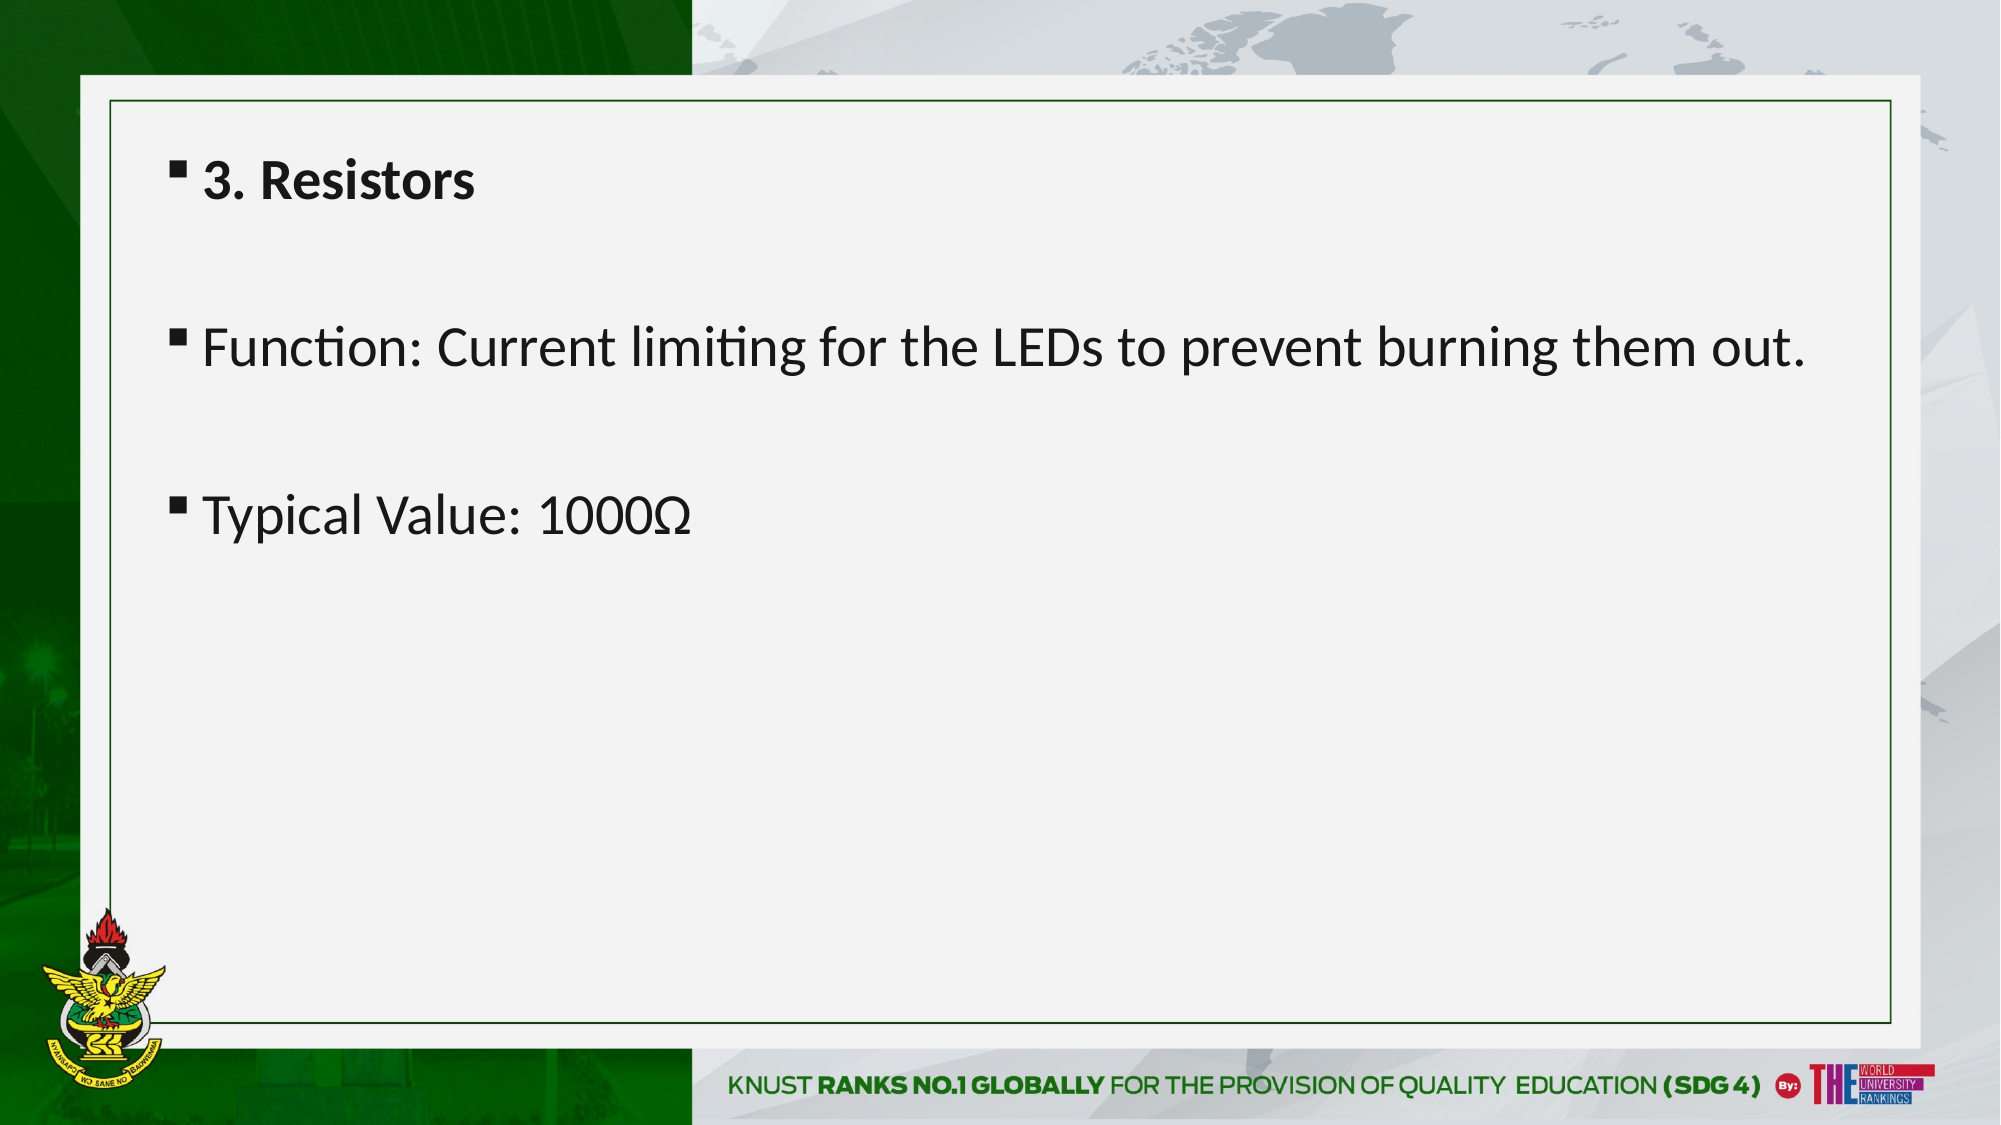

3. Resistors

Function: Current limiting for the LEDs to prevent burning them out.

Typical Value: 1000Ω